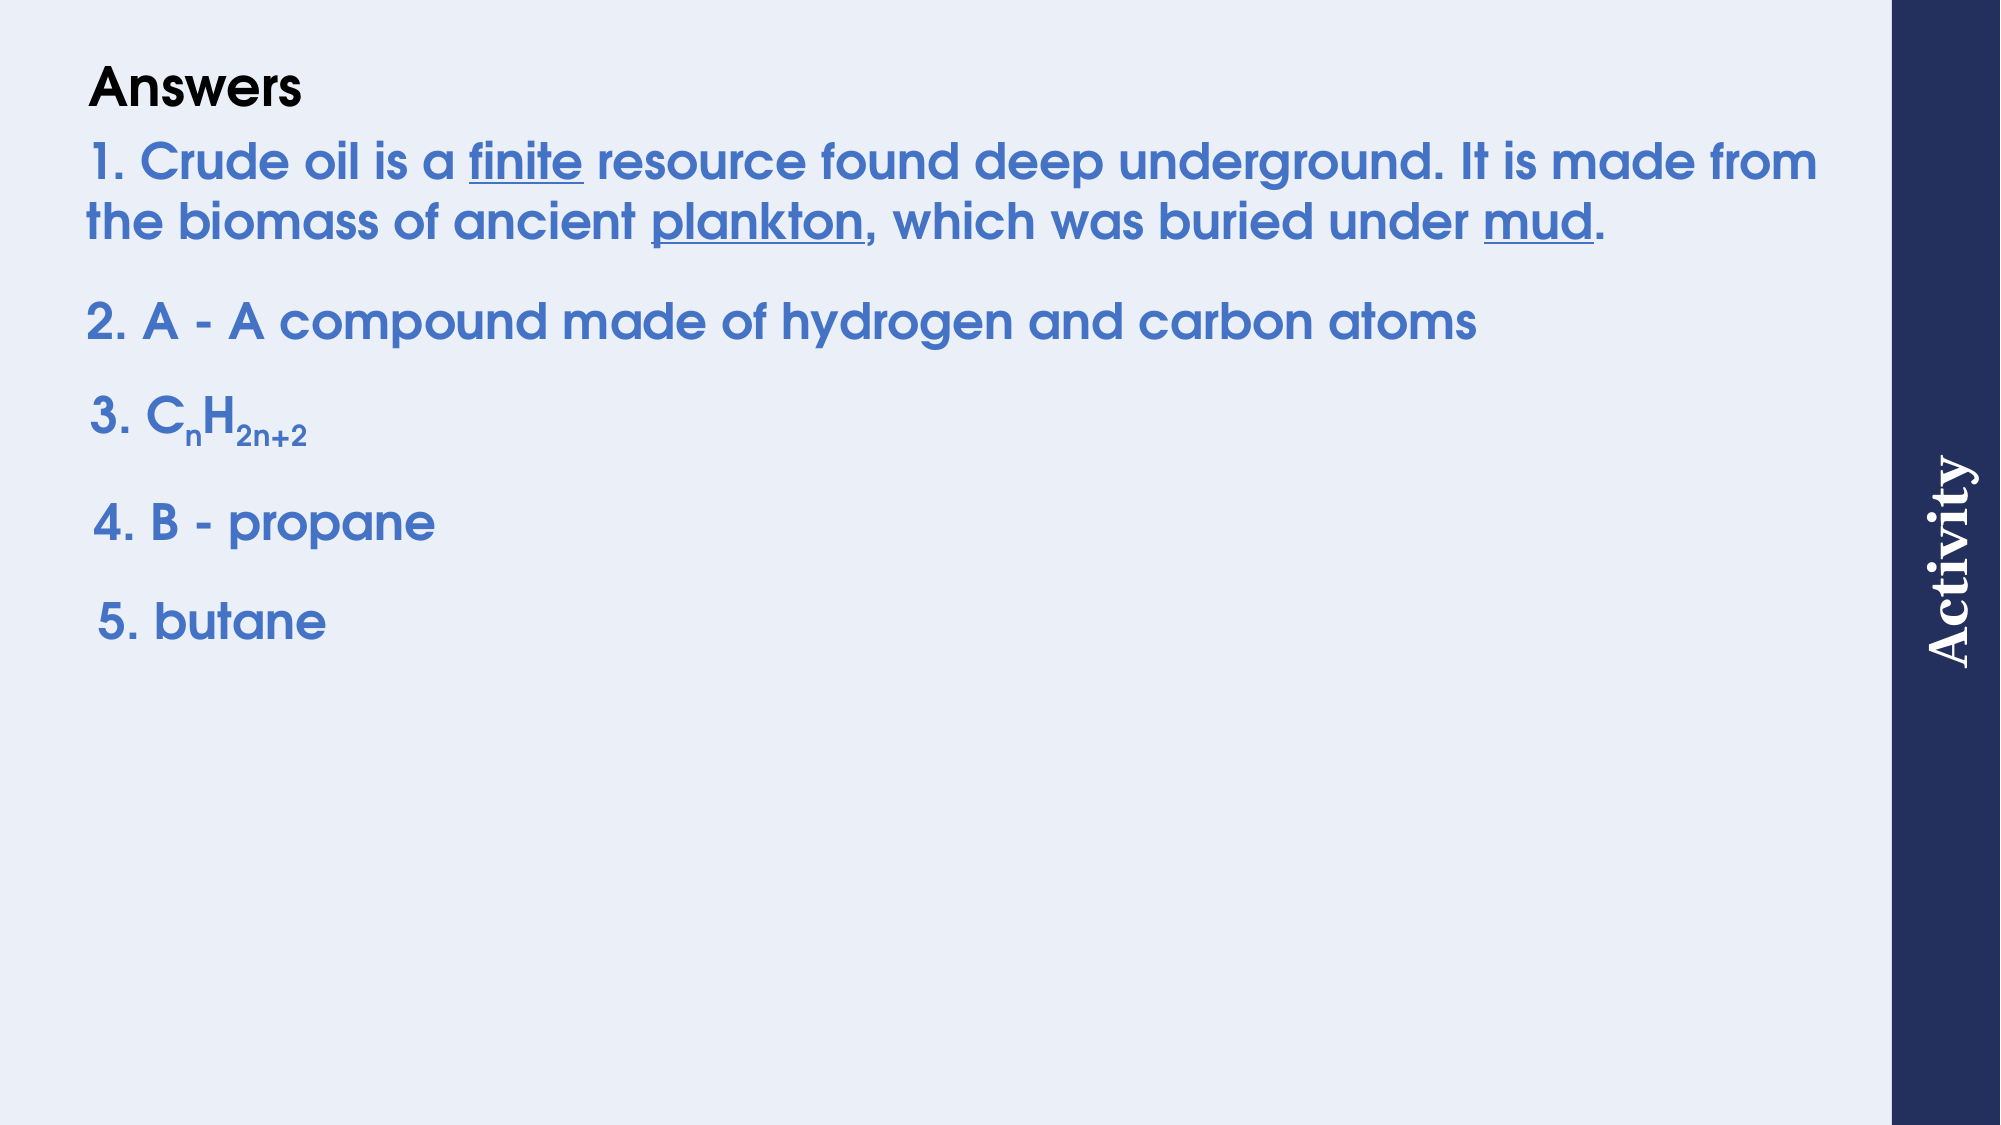

# Answers
1. Crude oil is a finite resource found deep underground. It is made from the biomass of ancient plankton, which was buried under mud.
2. A - A compound made of hydrogen and carbon atoms
3. CnH2n+2
4. B - propane
5. butane